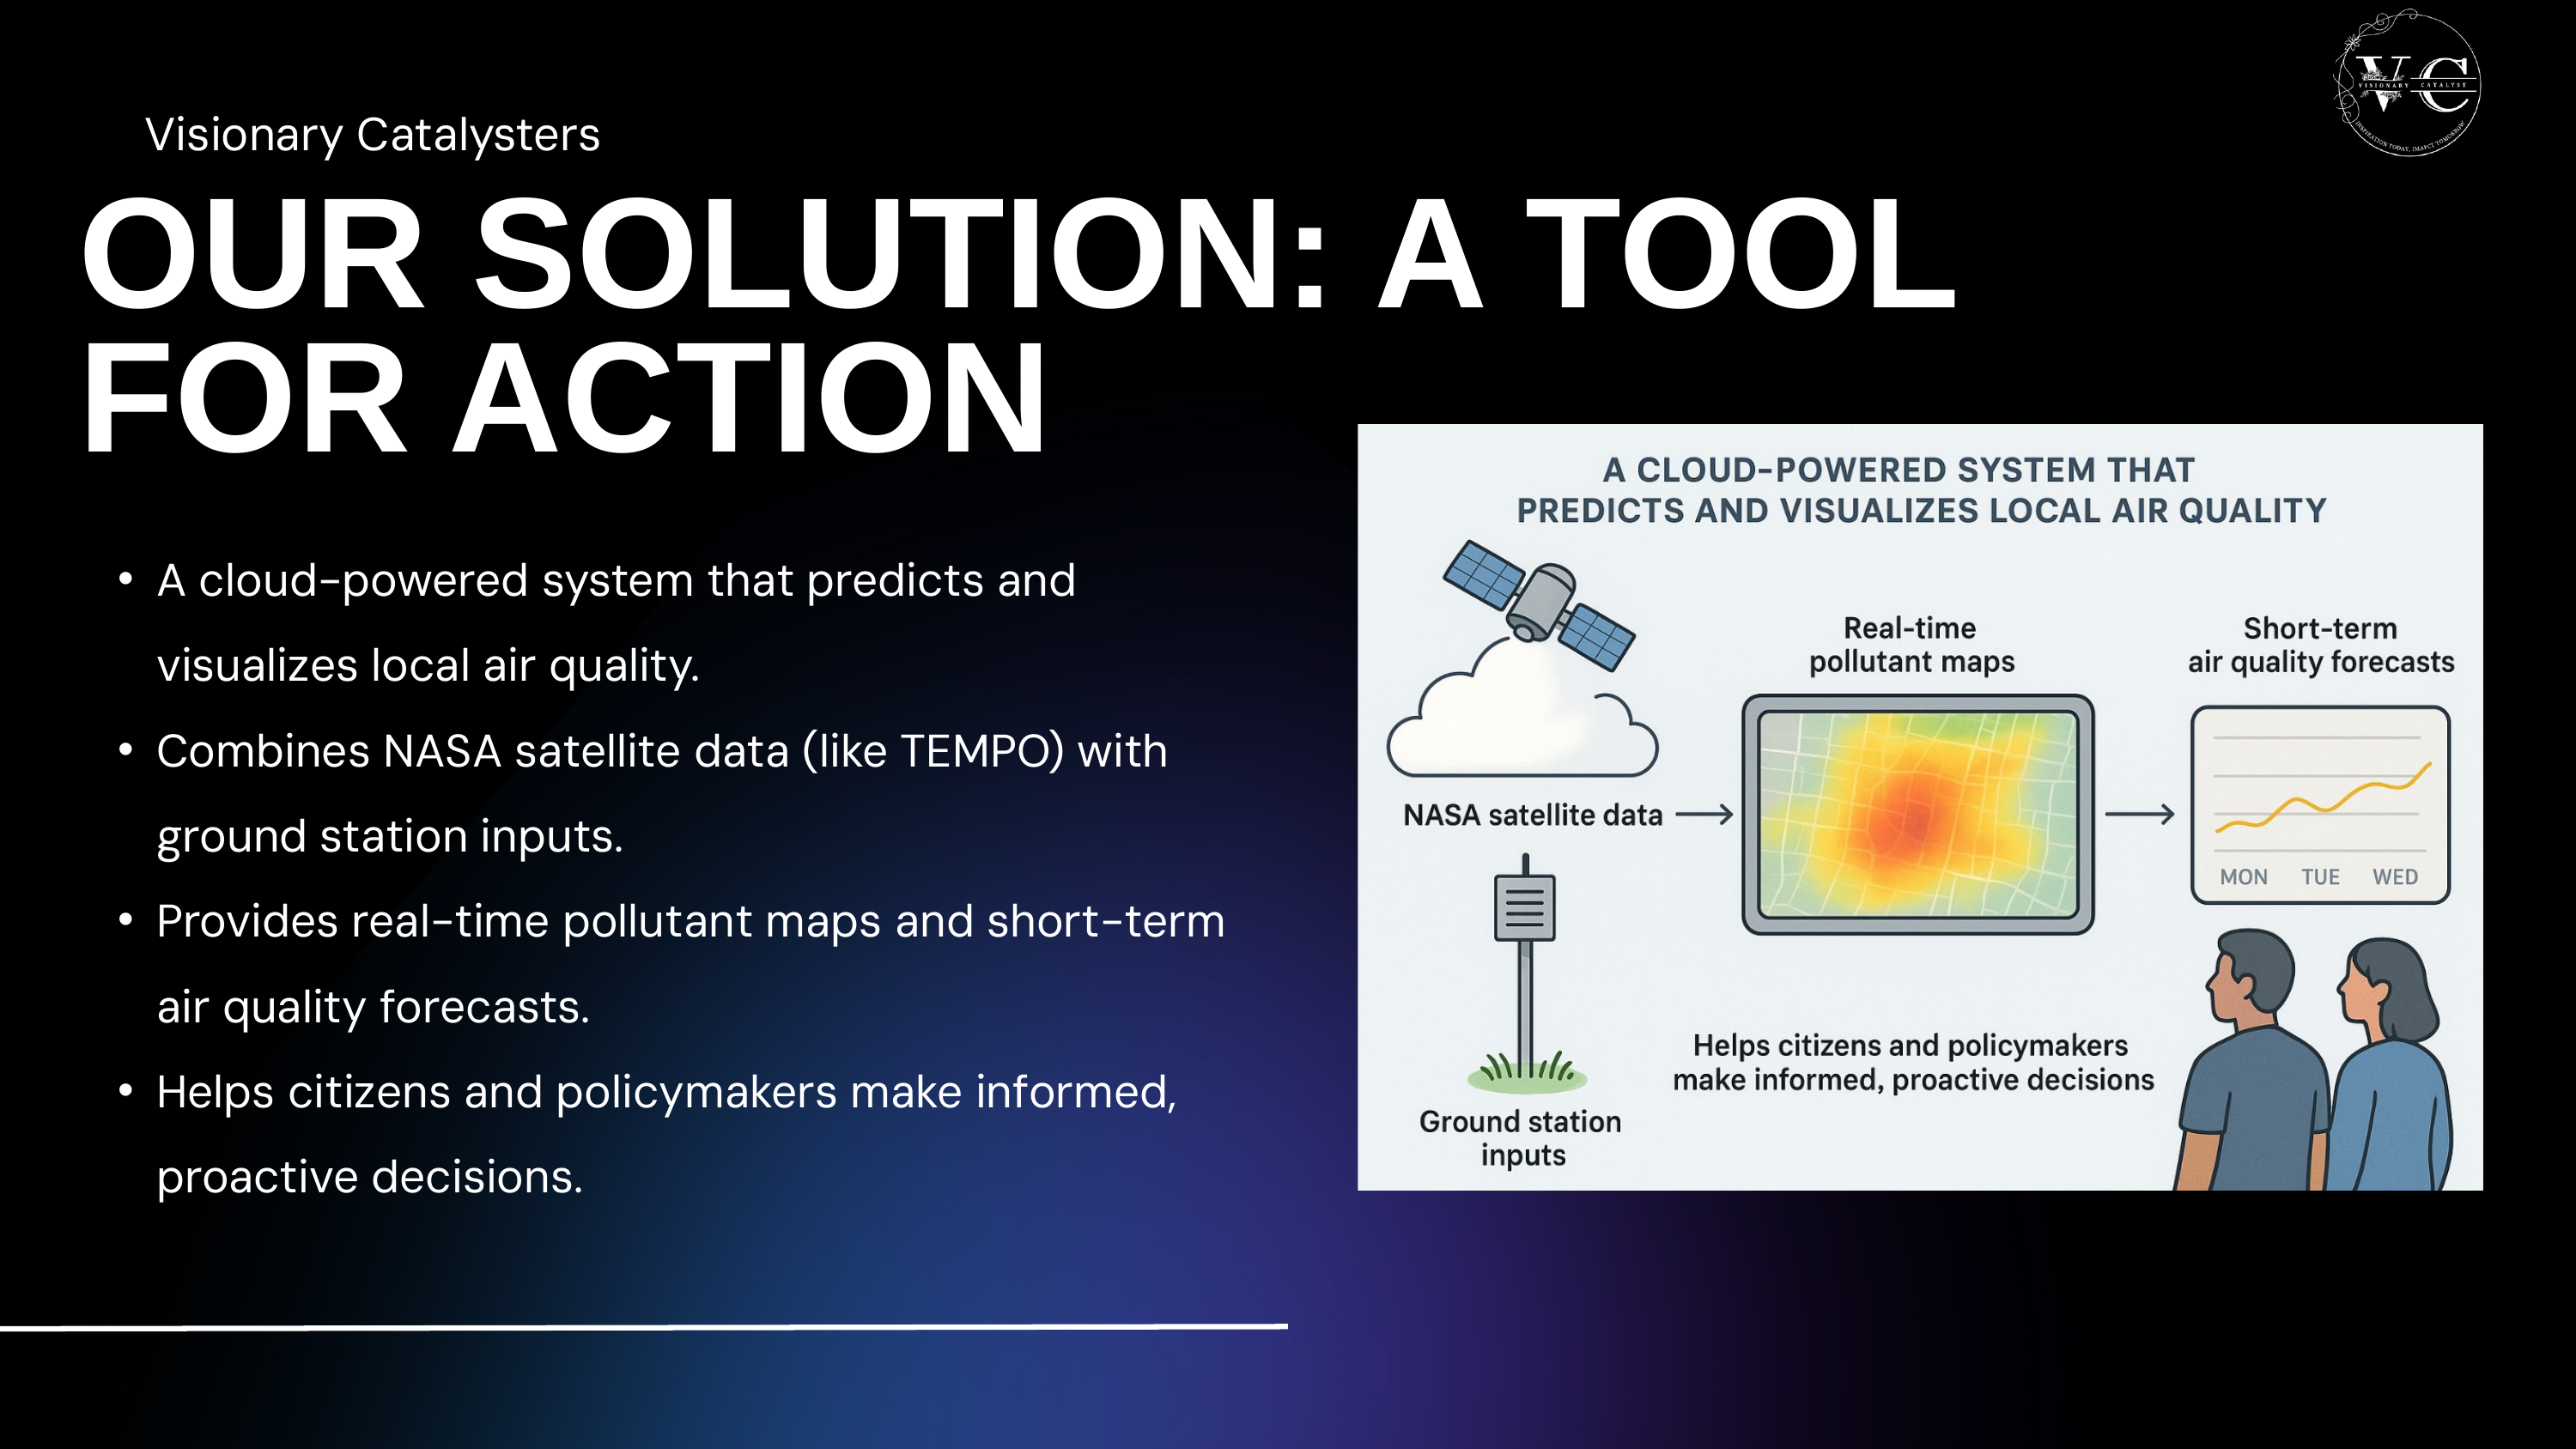

Visionary Catalysters
OUR SOLUTION: A TOOL FOR ACTION

A cloud-powered system that predicts and visualizes local air quality.
Combines NASA satellite data (like TEMPO) with ground station inputs.
Provides real-time pollutant maps and short-term air quality forecasts.
Helps citizens and policymakers make informed, proactive decisions.